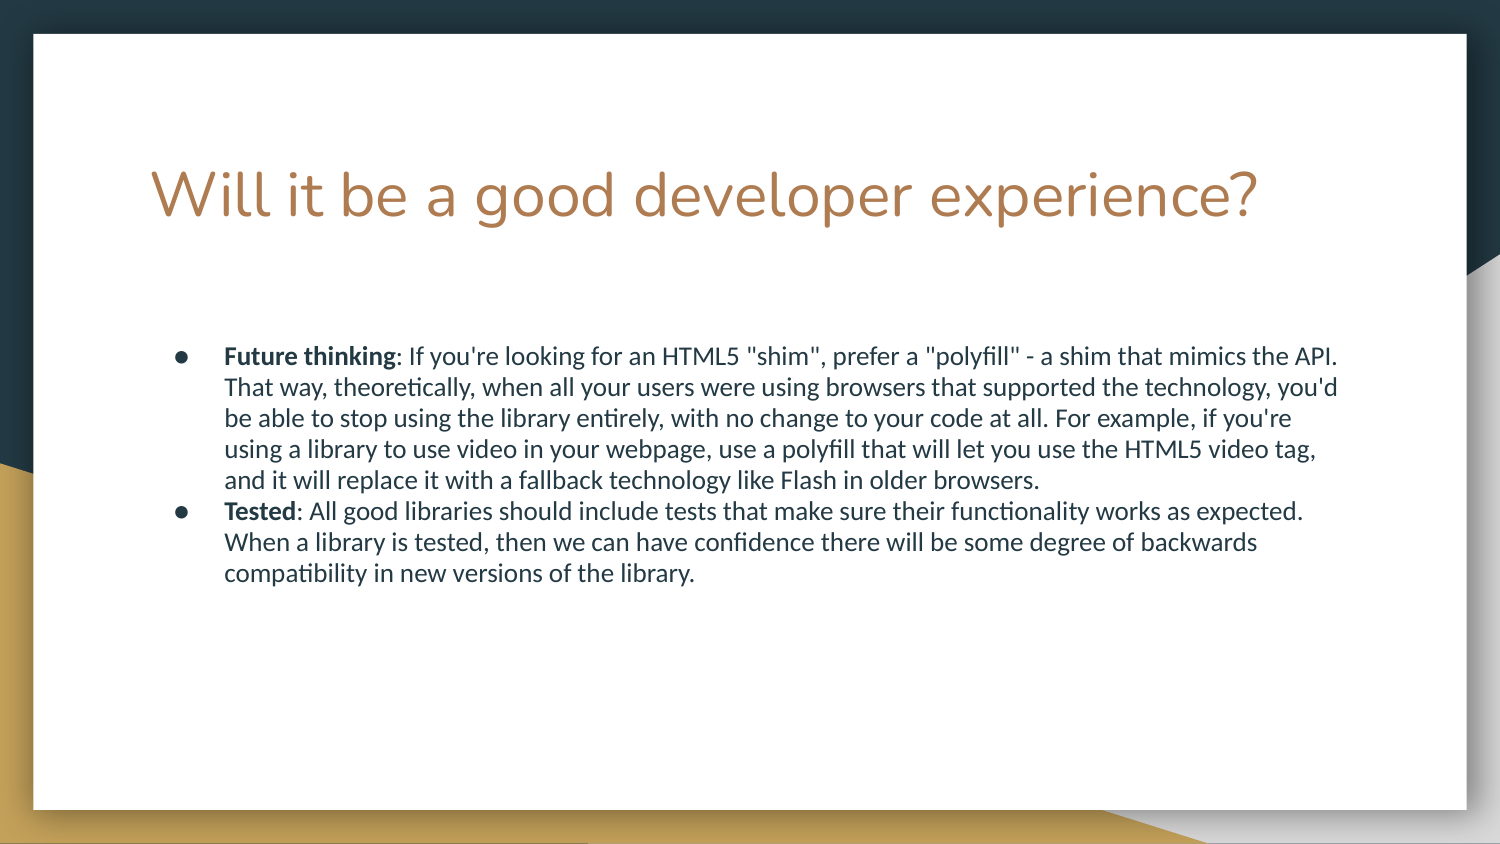

# Will it be a good developer experience?
Future thinking: If you're looking for an HTML5 "shim", prefer a "polyfill" - a shim that mimics the API. That way, theoretically, when all your users were using browsers that supported the technology, you'd be able to stop using the library entirely, with no change to your code at all. For example, if you're using a library to use video in your webpage, use a polyfill that will let you use the HTML5 video tag, and it will replace it with a fallback technology like Flash in older browsers.
Tested: All good libraries should include tests that make sure their functionality works as expected. When a library is tested, then we can have confidence there will be some degree of backwards compatibility in new versions of the library.